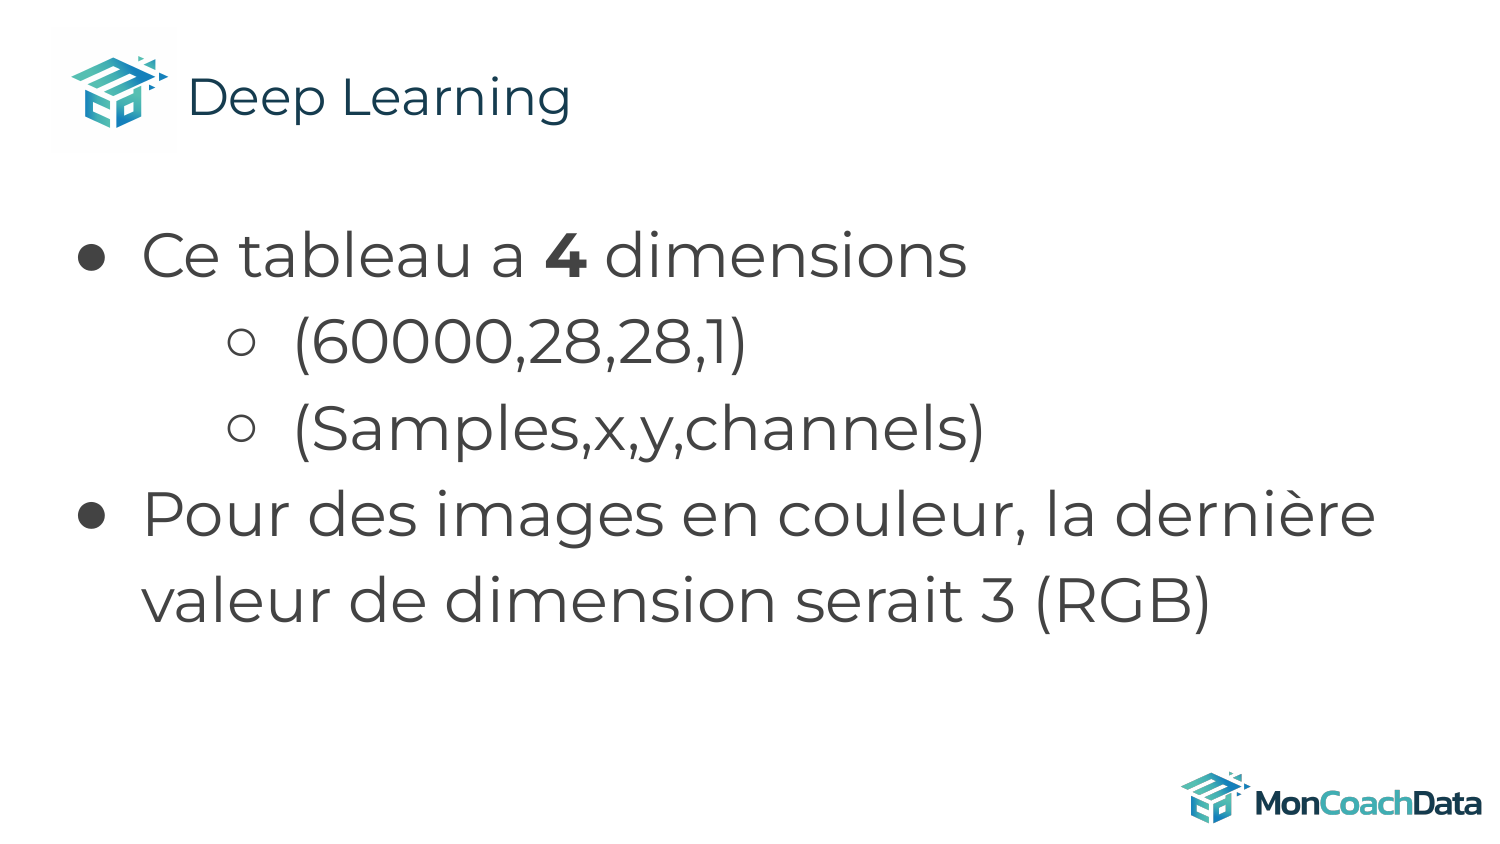

# Deep Learning
Ce tableau a 4 dimensions
(60000,28,28,1)
(Samples,x,y,channels)
Pour des images en couleur, la dernière valeur de dimension serait 3 (RGB)